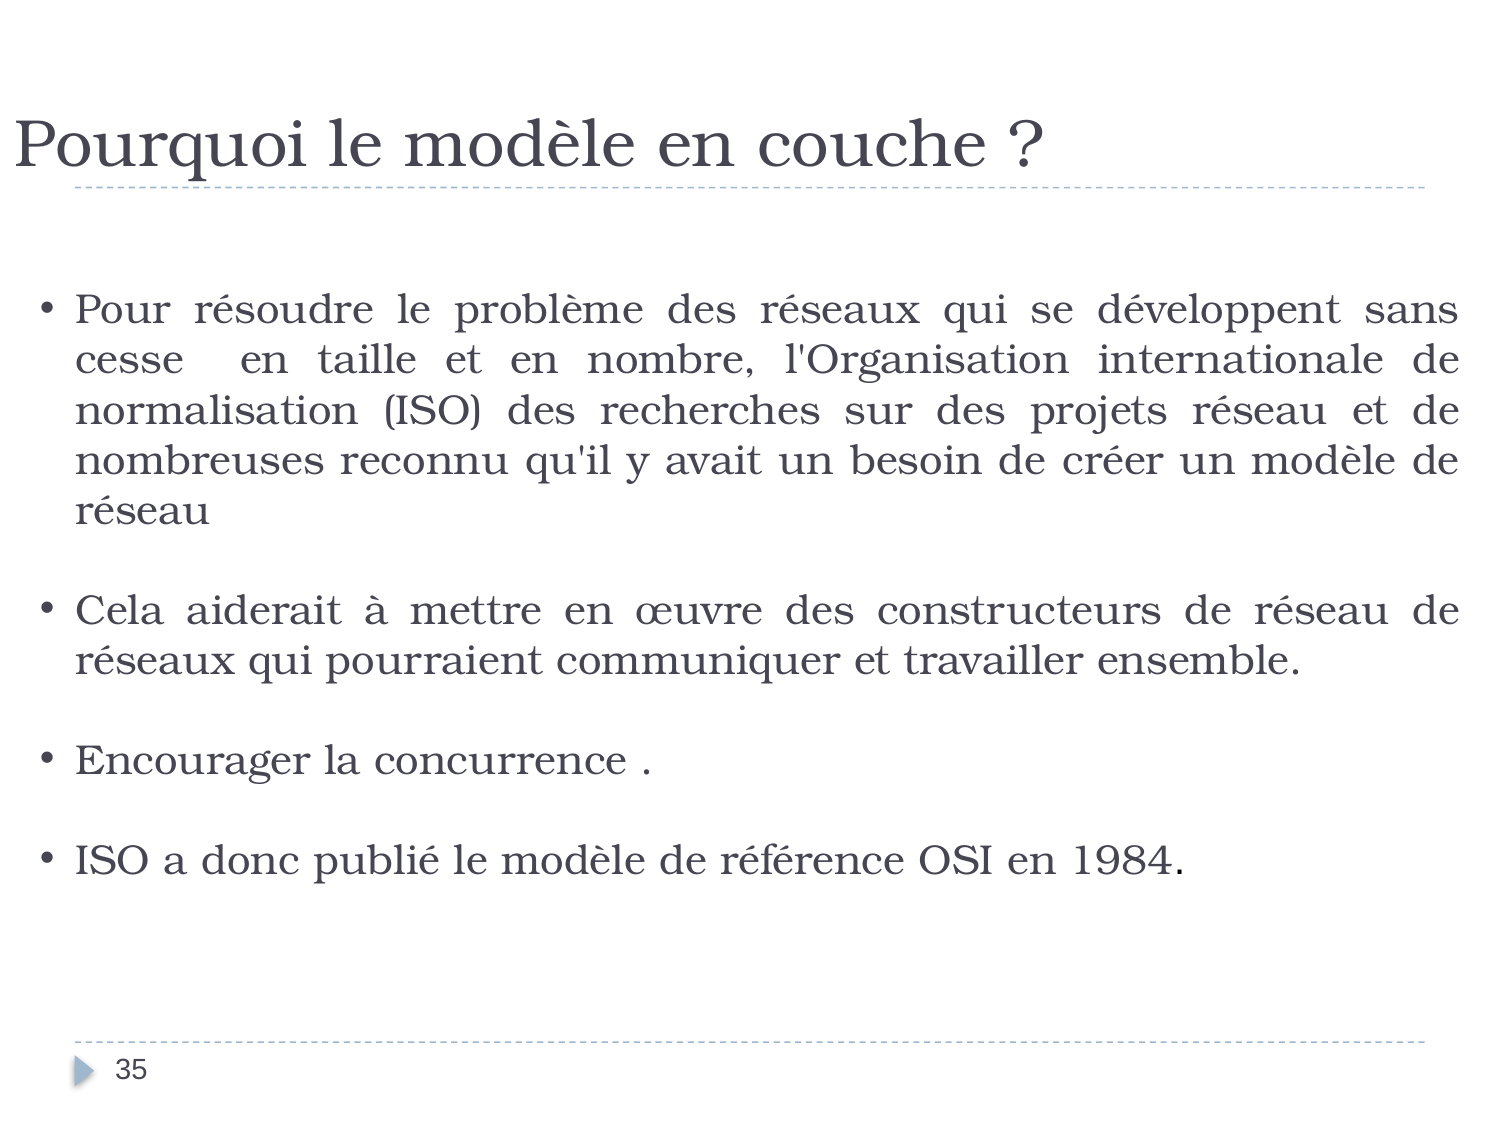

# Pourquoi le modèle en couche ?
Pour résoudre le problème des réseaux qui se développent sans cesse  en taille et en nombre, l'Organisation internationale de normalisation (ISO) des recherches sur des projets réseau et de nombreuses reconnu qu'il y avait un besoin de créer un modèle de réseau

Cela aiderait à mettre en œuvre des constructeurs de réseau de réseaux qui pourraient communiquer et travailler ensemble.

Encourager la concurrence .

ISO a donc publié le modèle de référence OSI en 1984.
35